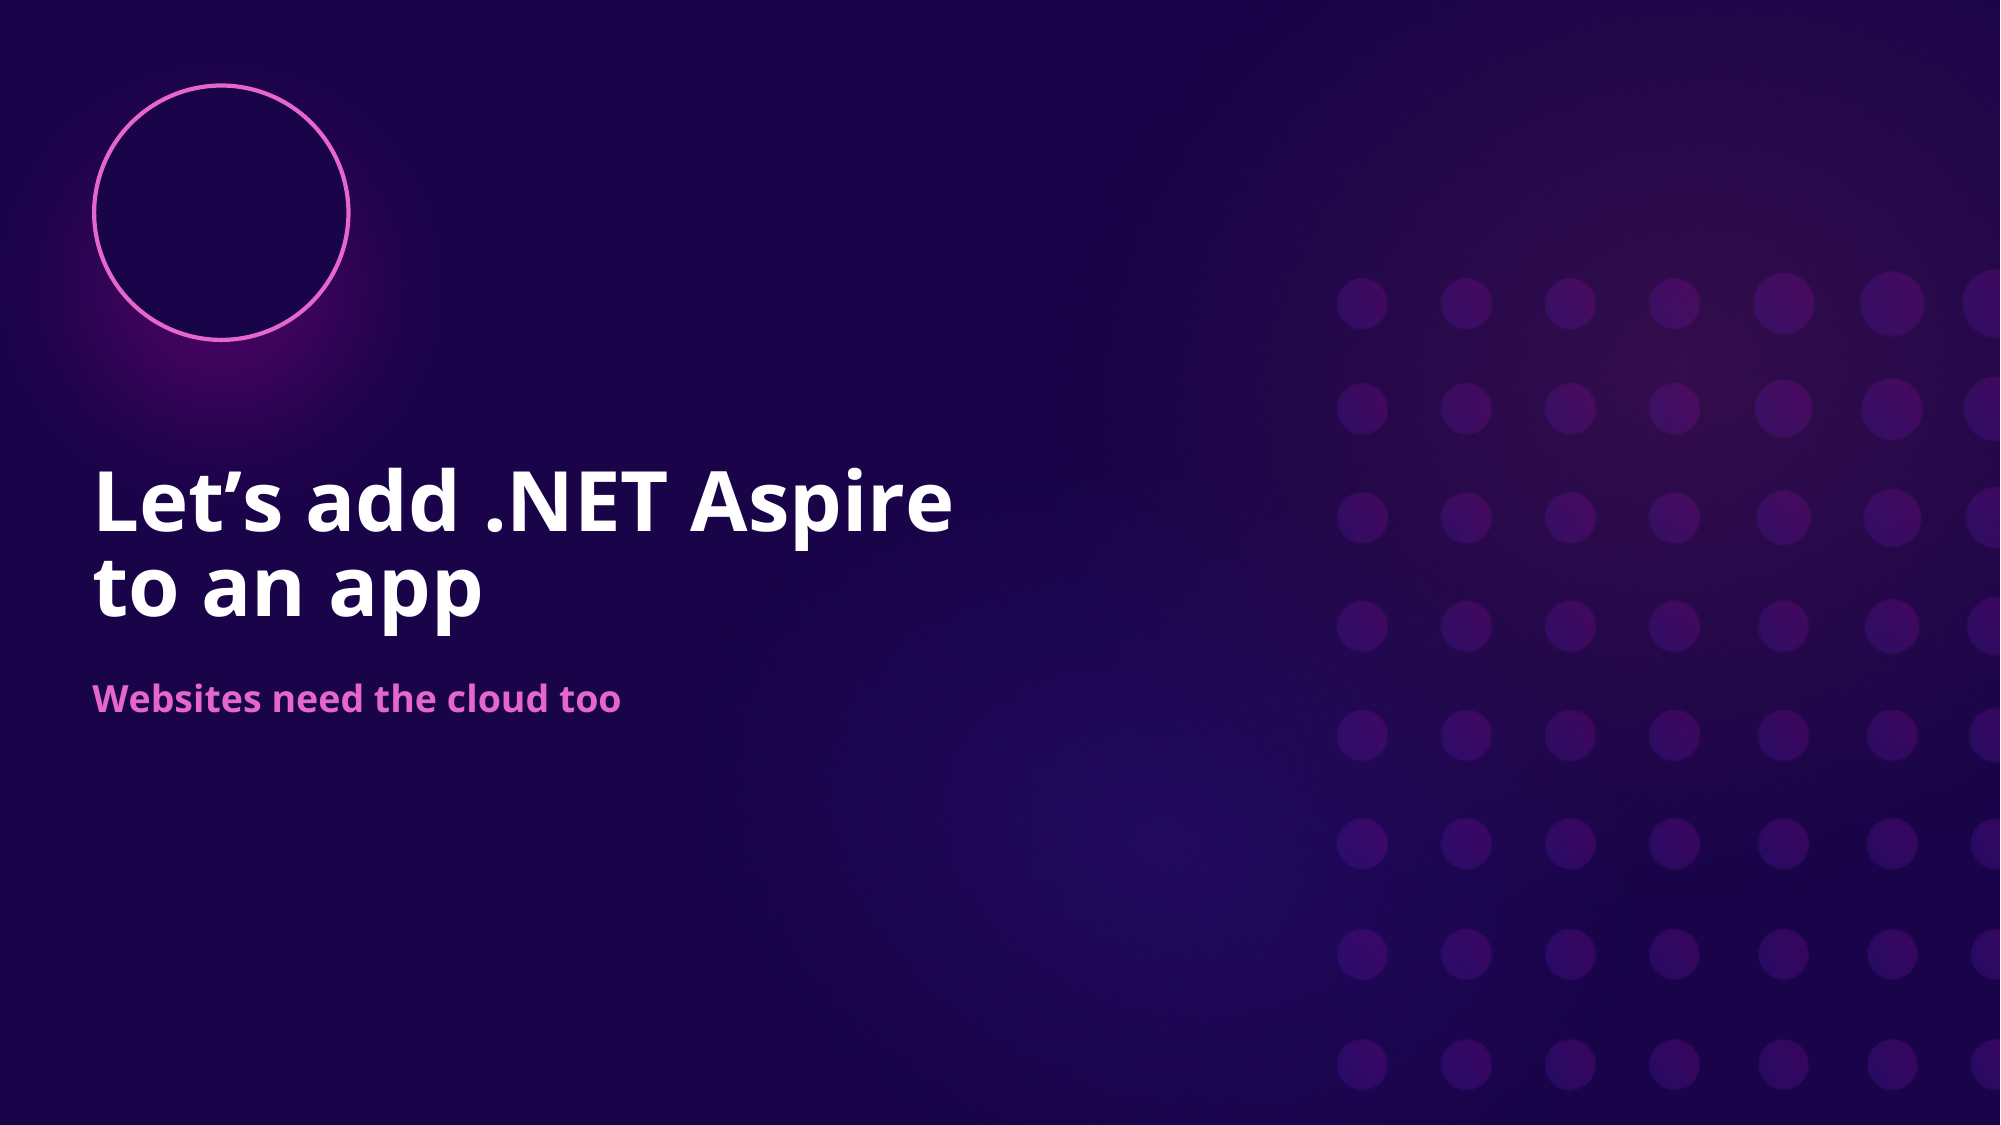

# Let’s add .NET Aspire to an app
Websites need the cloud too